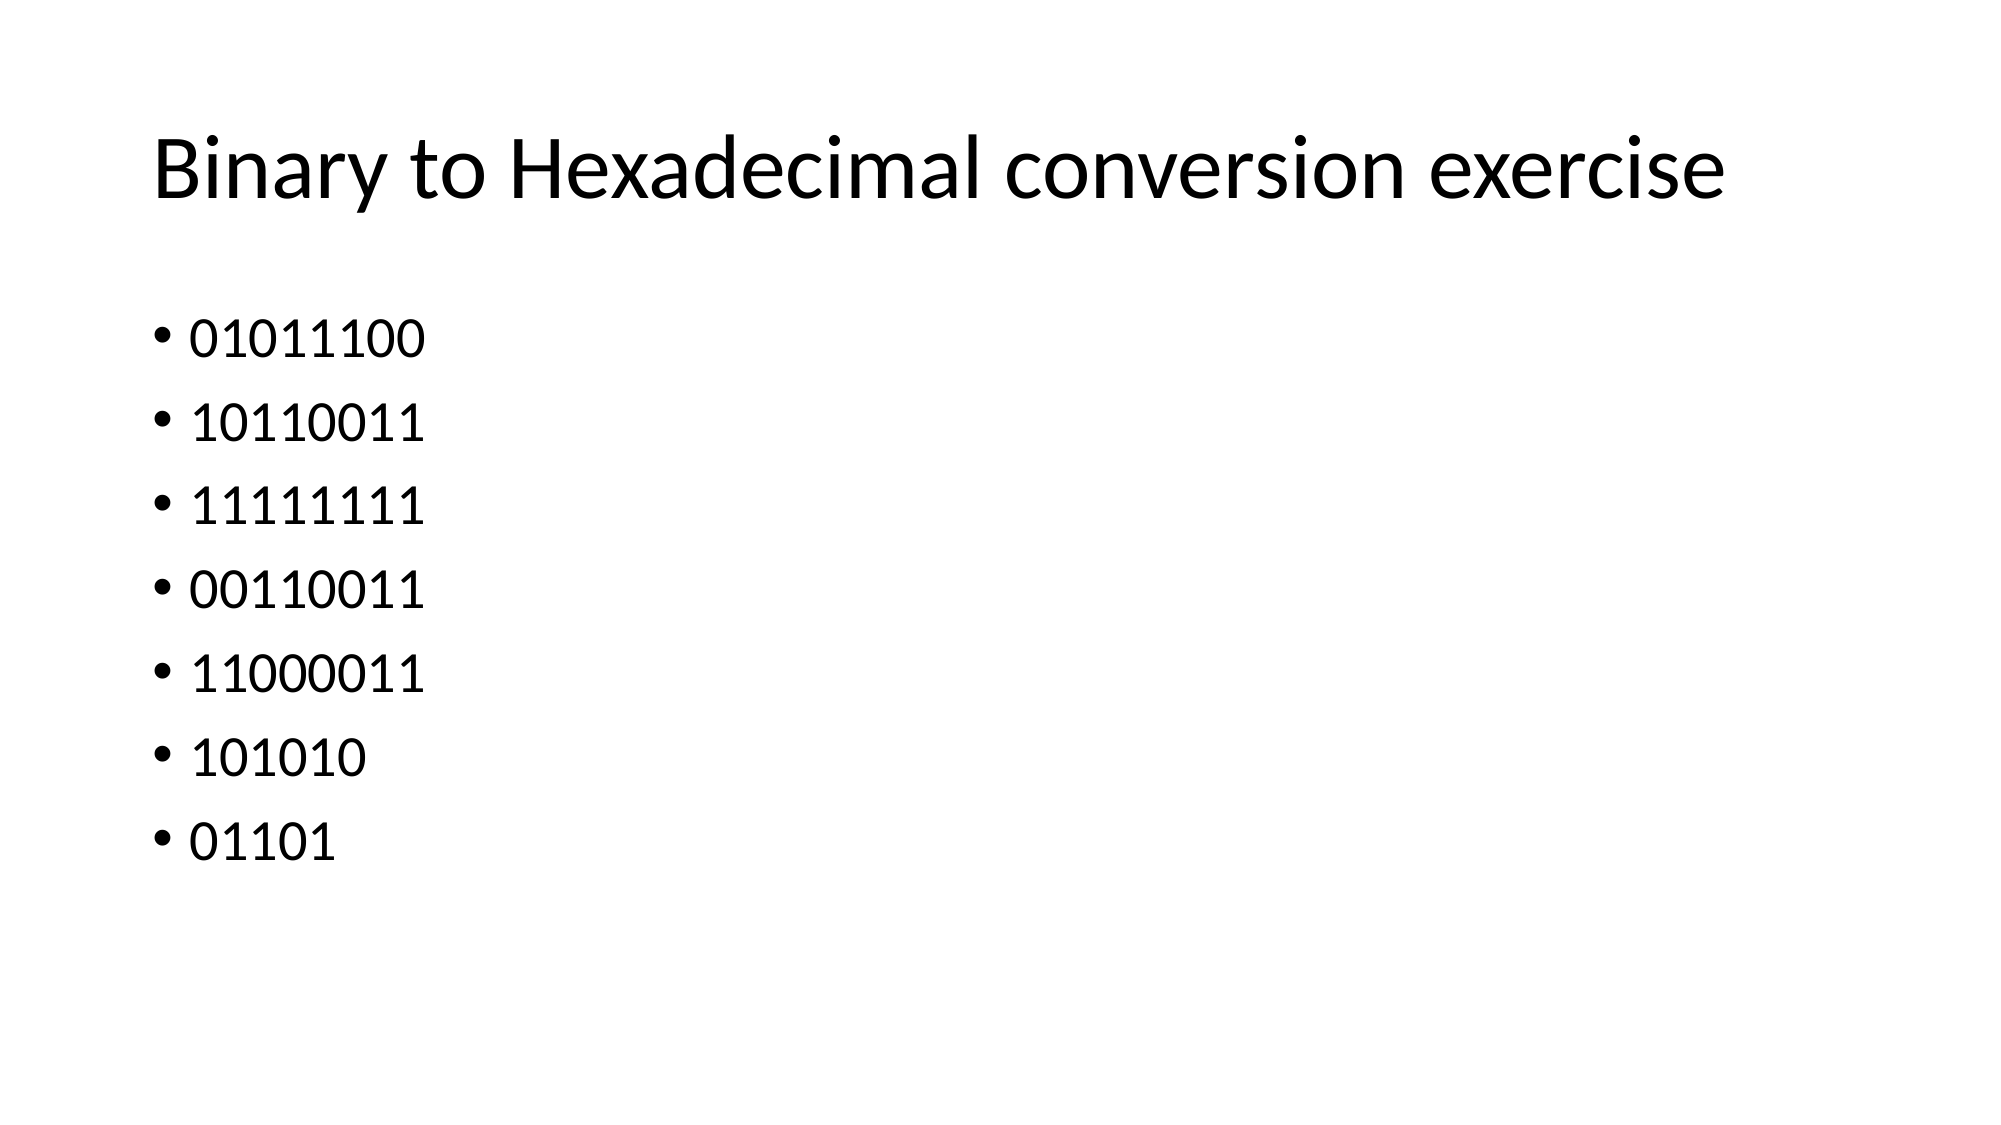

# Binary to Hexadecimal conversion exercise
01011100
10110011
11111111
00110011
11000011
101010
01101